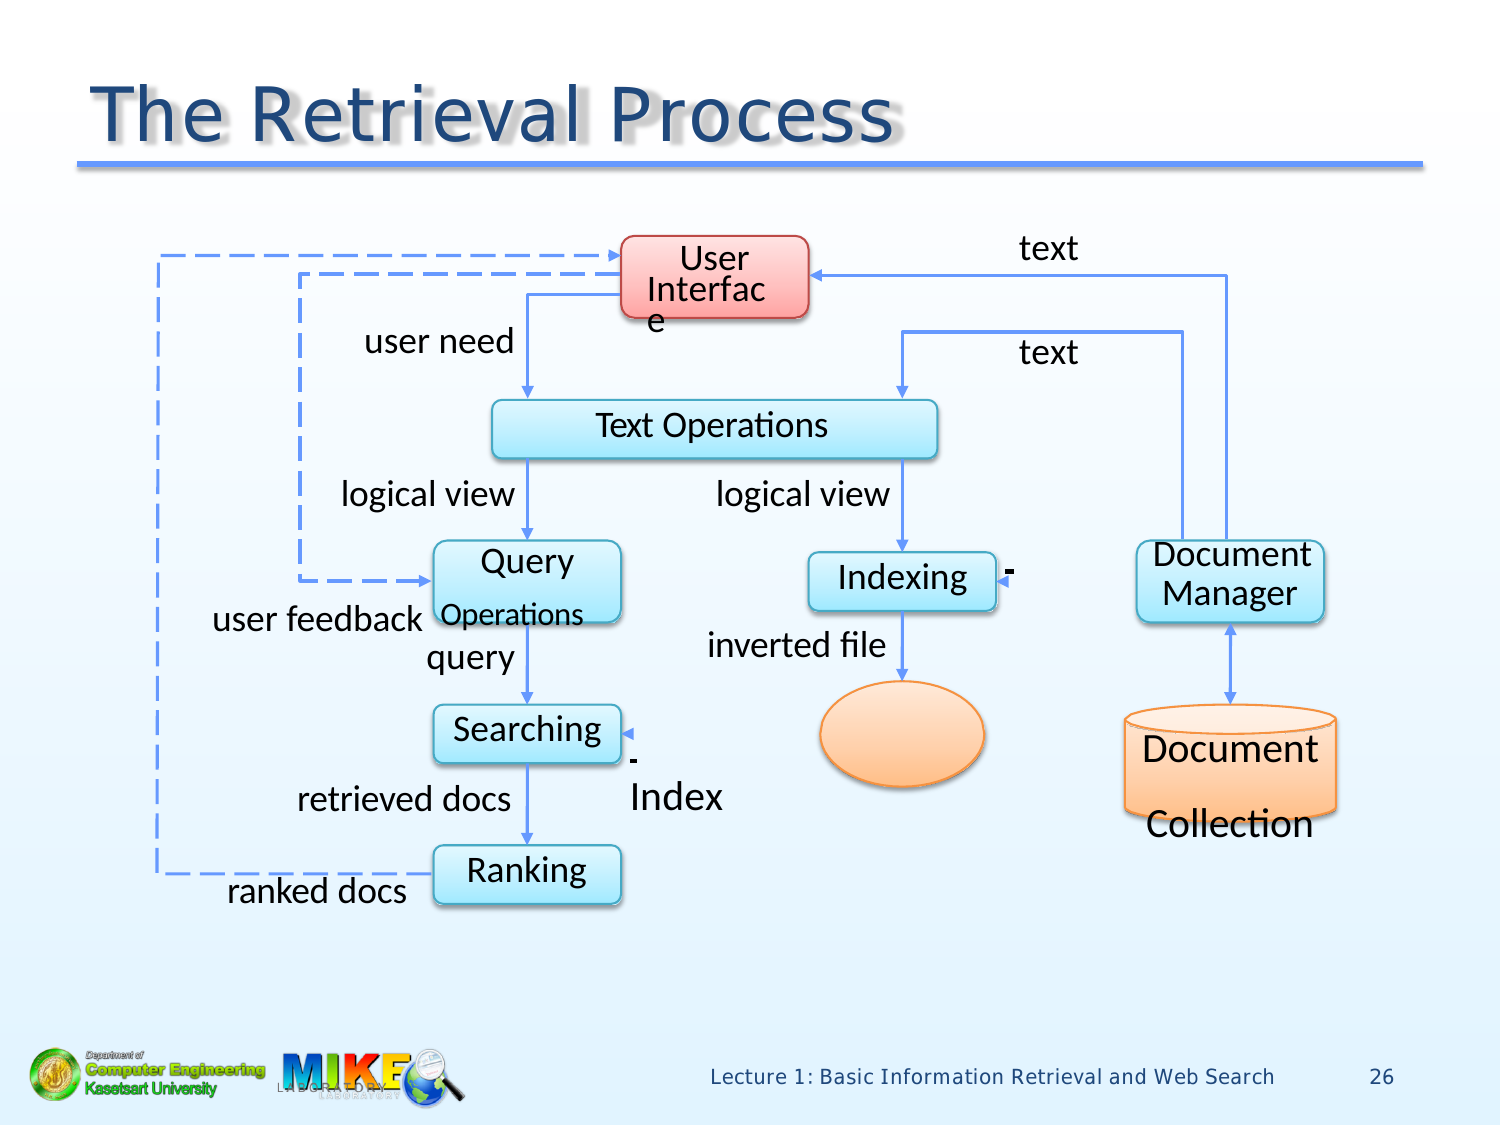

# The Retrieval Process

text

User  Interface

user need
text

Text Operations

logical view
logical view

Query
 	 Document
Manager

Indexing

user feedback  Operations

inverted file

query

 		Index
Searching

Document  Collection

retrieved docs

Ranking

ranked docs
Lecture 1: Basic Information Retrieval and Web Search
26